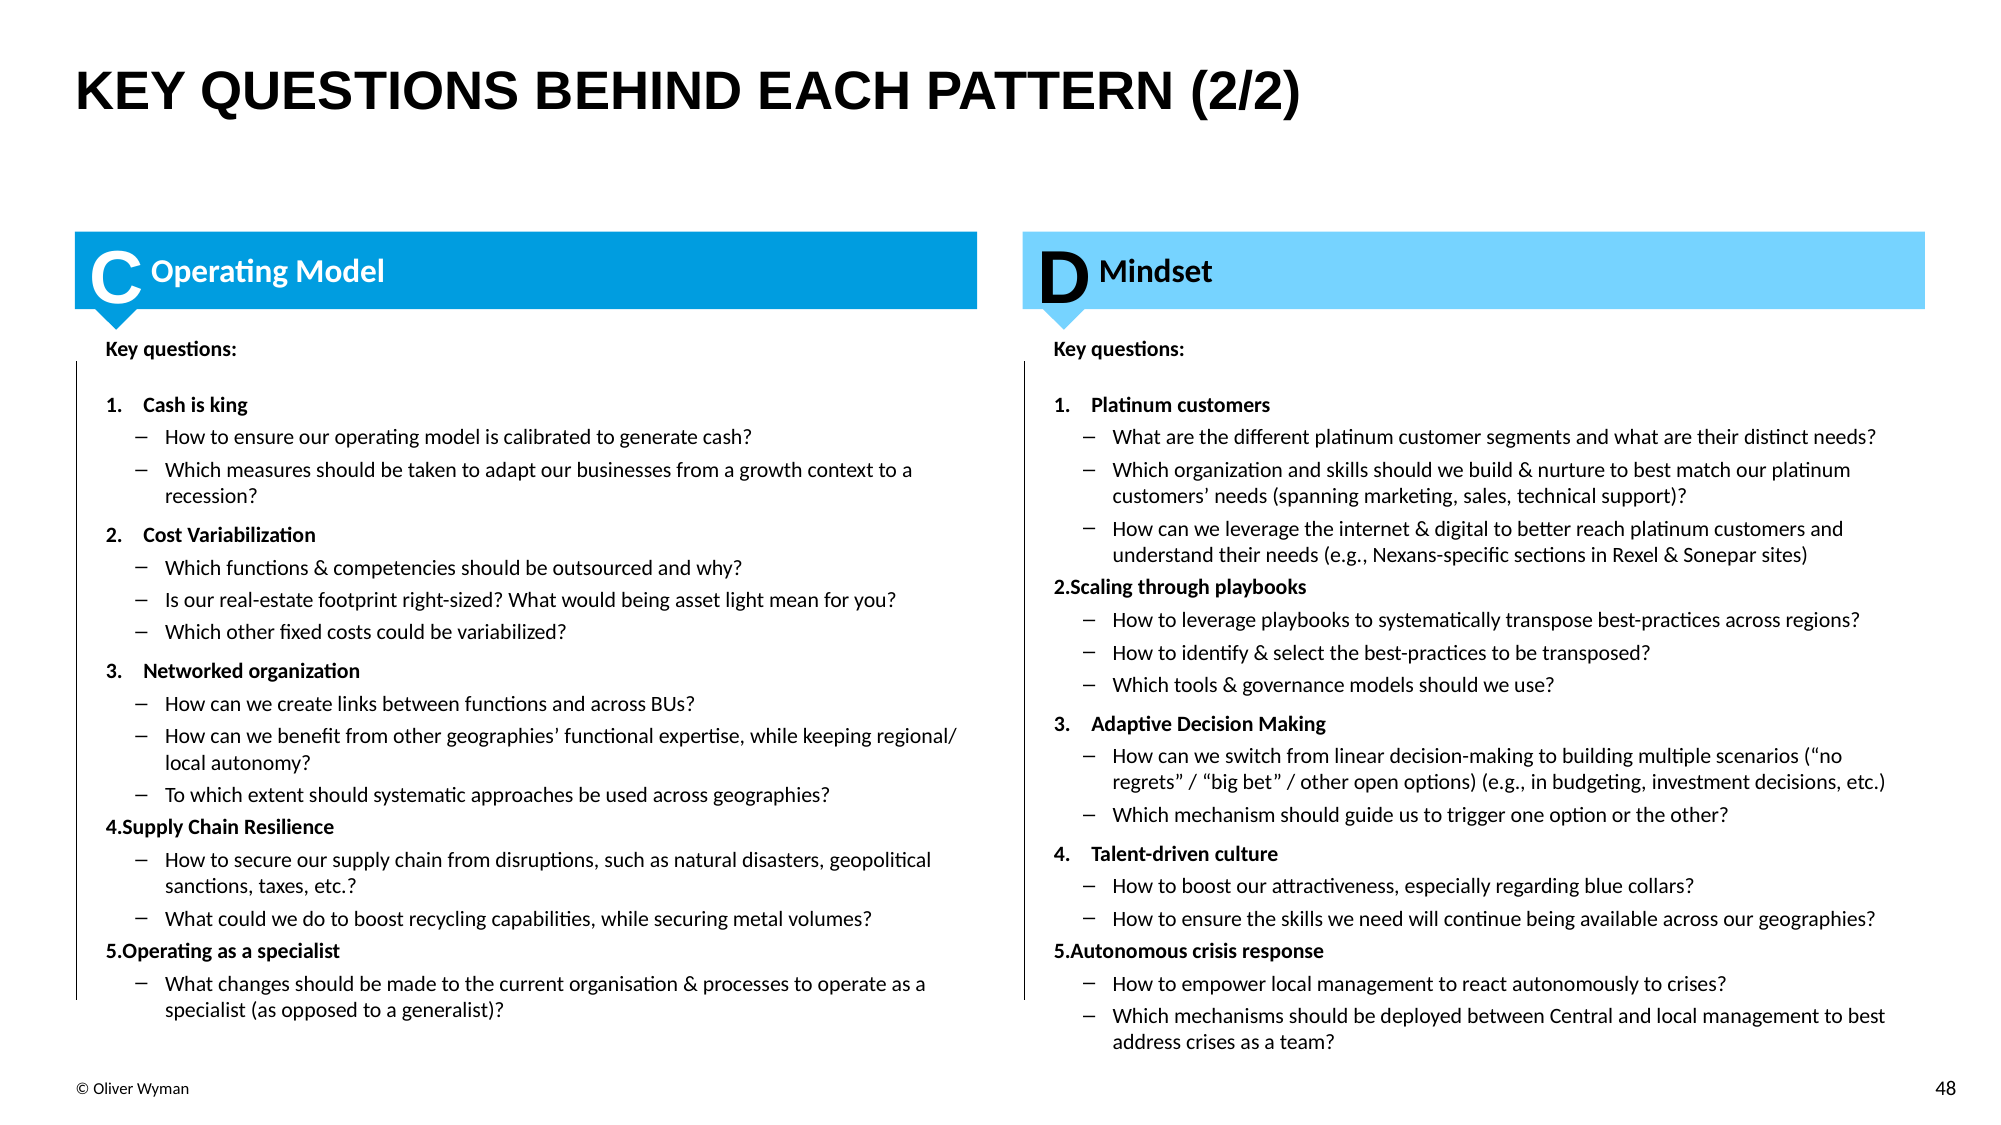

# Key questions behind each pattern (2/2)
C
D

Operating Model
Mindset

Key questions:

Cash is king
How to ensure our operating model is calibrated to generate cash?
Which measures should be taken to adapt our businesses from a growth context to a recession?
Cost Variabilization
Which functions & competencies should be outsourced and why?
Is our real-estate footprint right-sized? What would being asset light mean for you?
Which other fixed costs could be variabilized?
Networked organization
How can we create links between functions and across BUs?
How can we benefit from other geographies’ functional expertise, while keeping regional/ local autonomy?
To which extent should systematic approaches be used across geographies?
Supply Chain Resilience
How to secure our supply chain from disruptions, such as natural disasters, geopolitical sanctions, taxes, etc.?
What could we do to boost recycling capabilities, while securing metal volumes?
Operating as a specialist
What changes should be made to the current organisation & processes to operate as a specialist (as opposed to a generalist)?

Key questions:

Platinum customers
What are the different platinum customer segments and what are their distinct needs?
Which organization and skills should we build & nurture to best match our platinum customers’ needs (spanning marketing, sales, technical support)?
How can we leverage the internet & digital to better reach platinum customers and understand their needs (e.g., Nexans-specific sections in Rexel & Sonepar sites)
Scaling through playbooks
How to leverage playbooks to systematically transpose best-practices across regions?
How to identify & select the best-practices to be transposed?
Which tools & governance models should we use?
Adaptive Decision Making
How can we switch from linear decision-making to building multiple scenarios (“no regrets” / “big bet” / other open options) (e.g., in budgeting, investment decisions, etc.)
Which mechanism should guide us to trigger one option or the other?
Talent-driven culture
How to boost our attractiveness, especially regarding blue collars?
How to ensure the skills we need will continue being available across our geographies?
Autonomous crisis response
How to empower local management to react autonomously to crises?
Which mechanisms should be deployed between Central and local management to best address crises as a team?